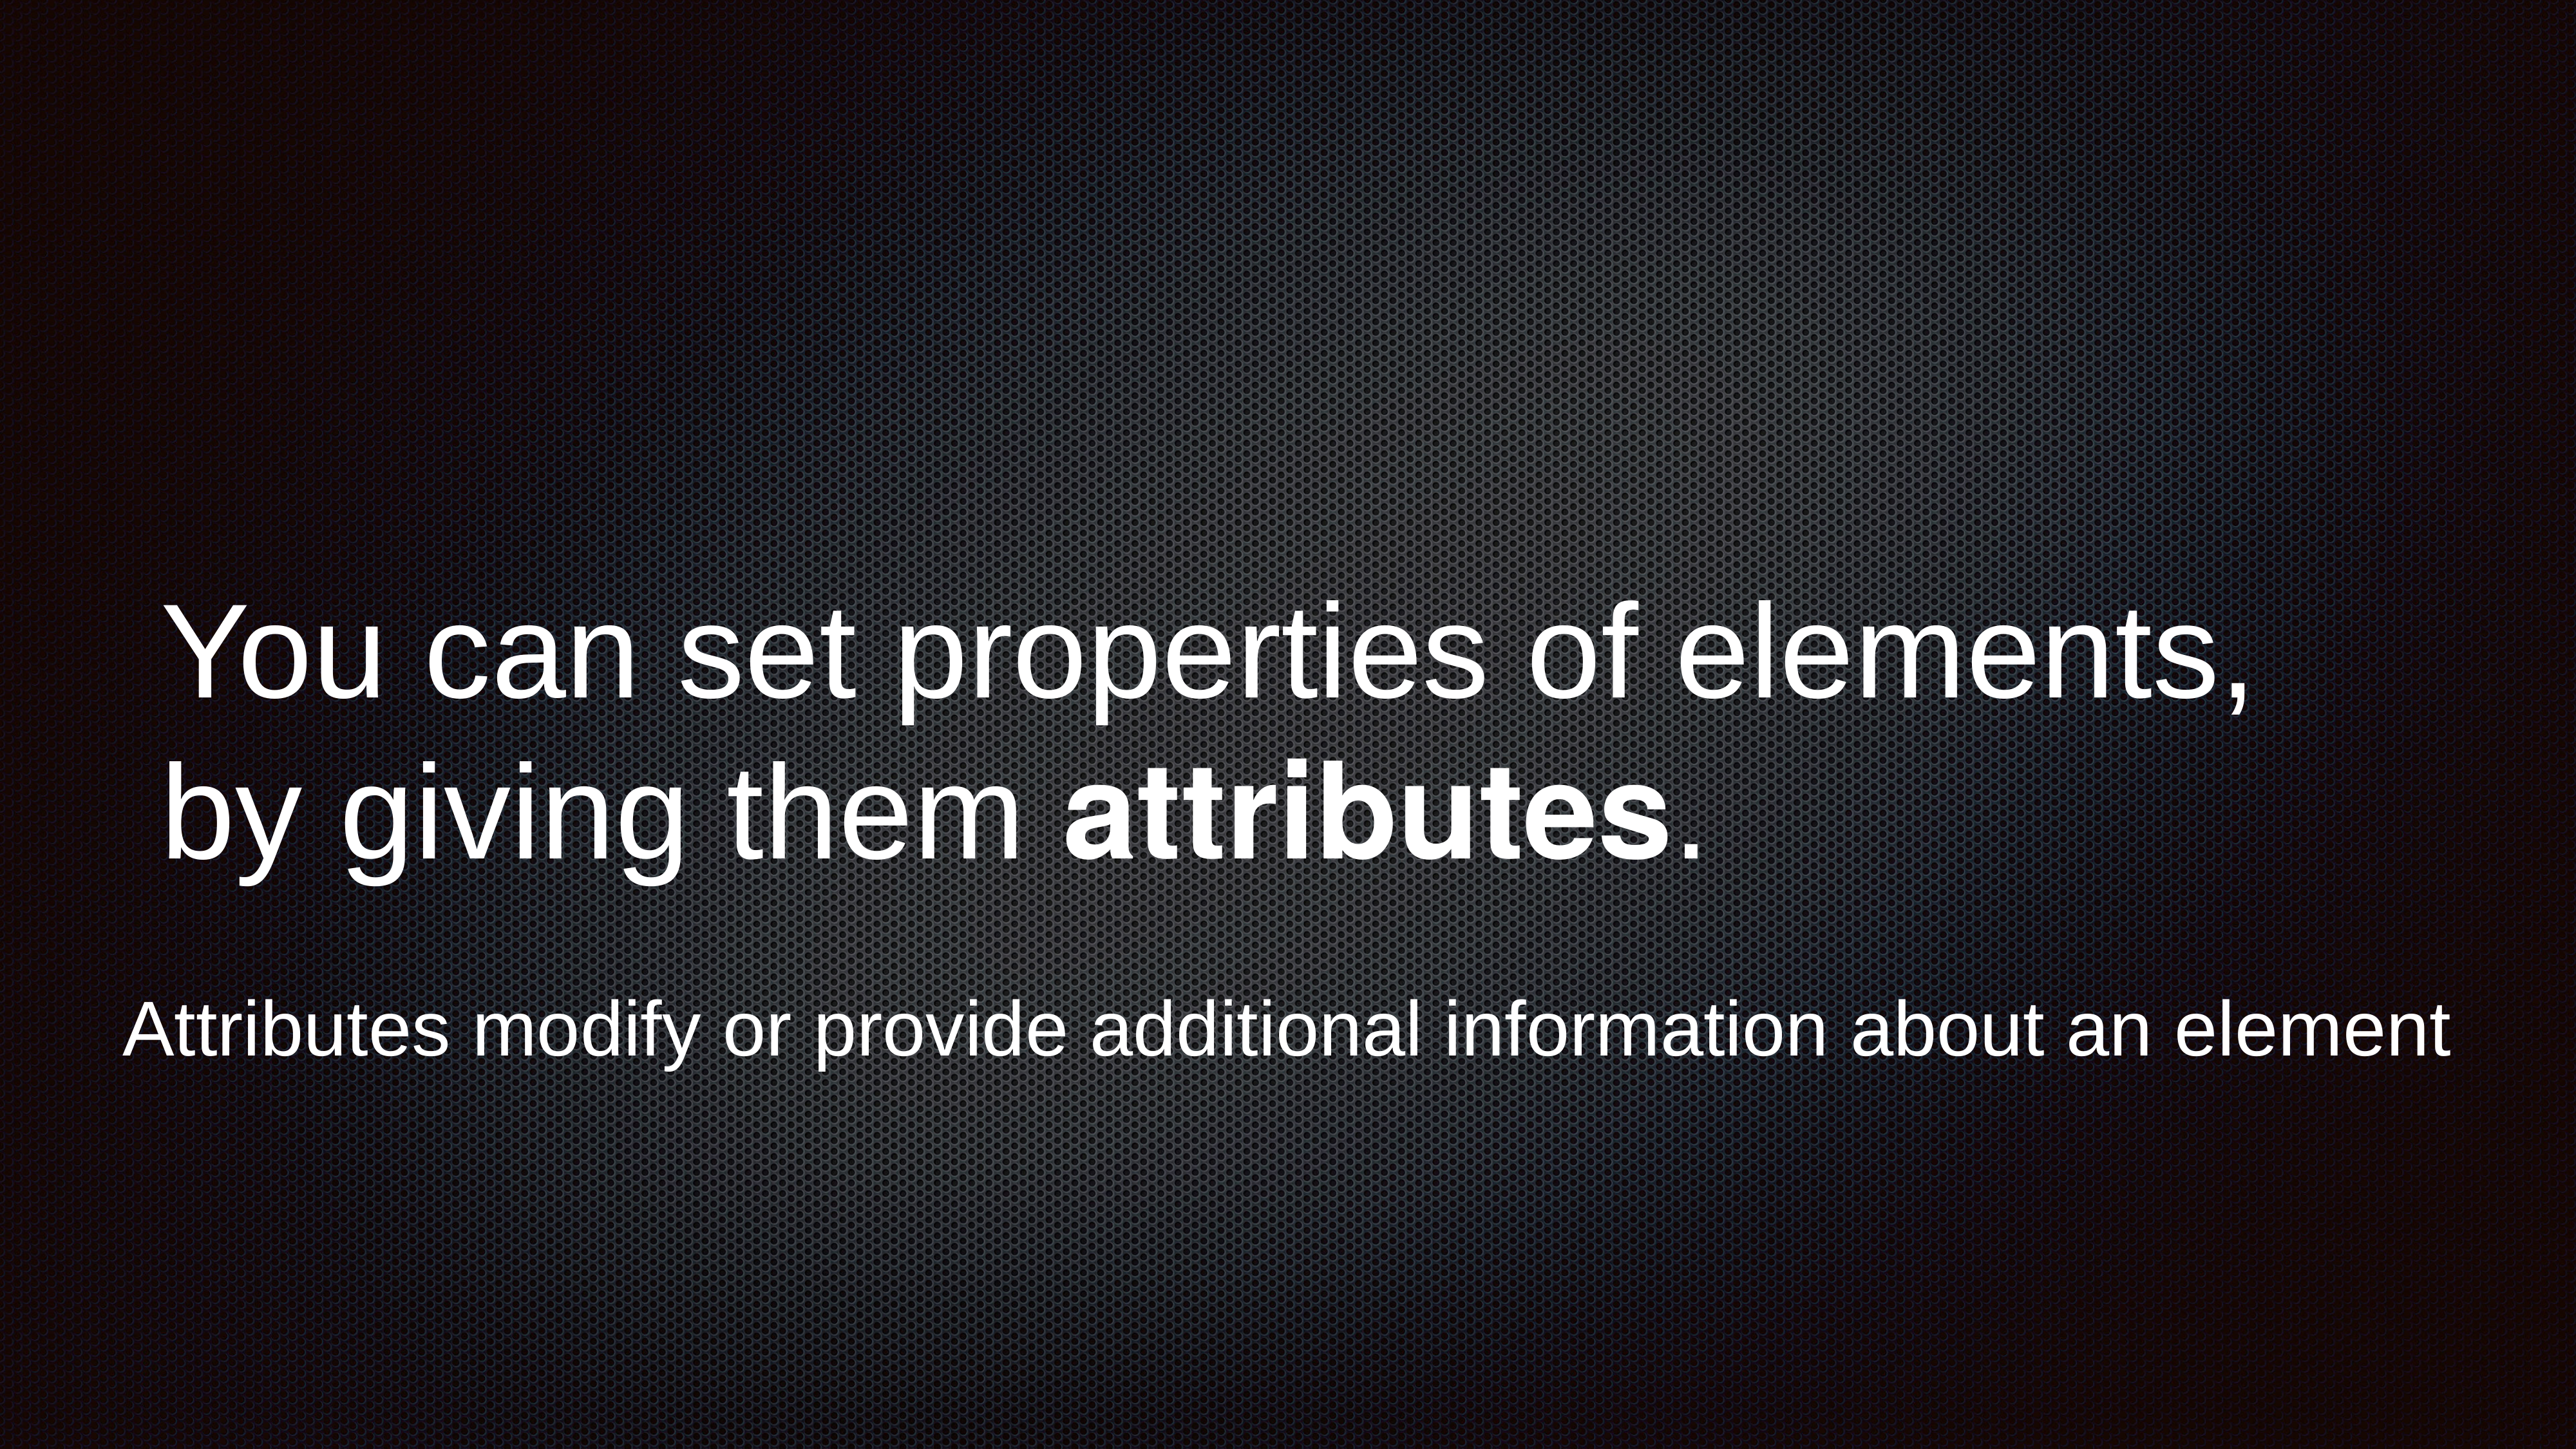

# You can set properties of elements, by giving them attributes.
Attributes modify or provide additional information about an element